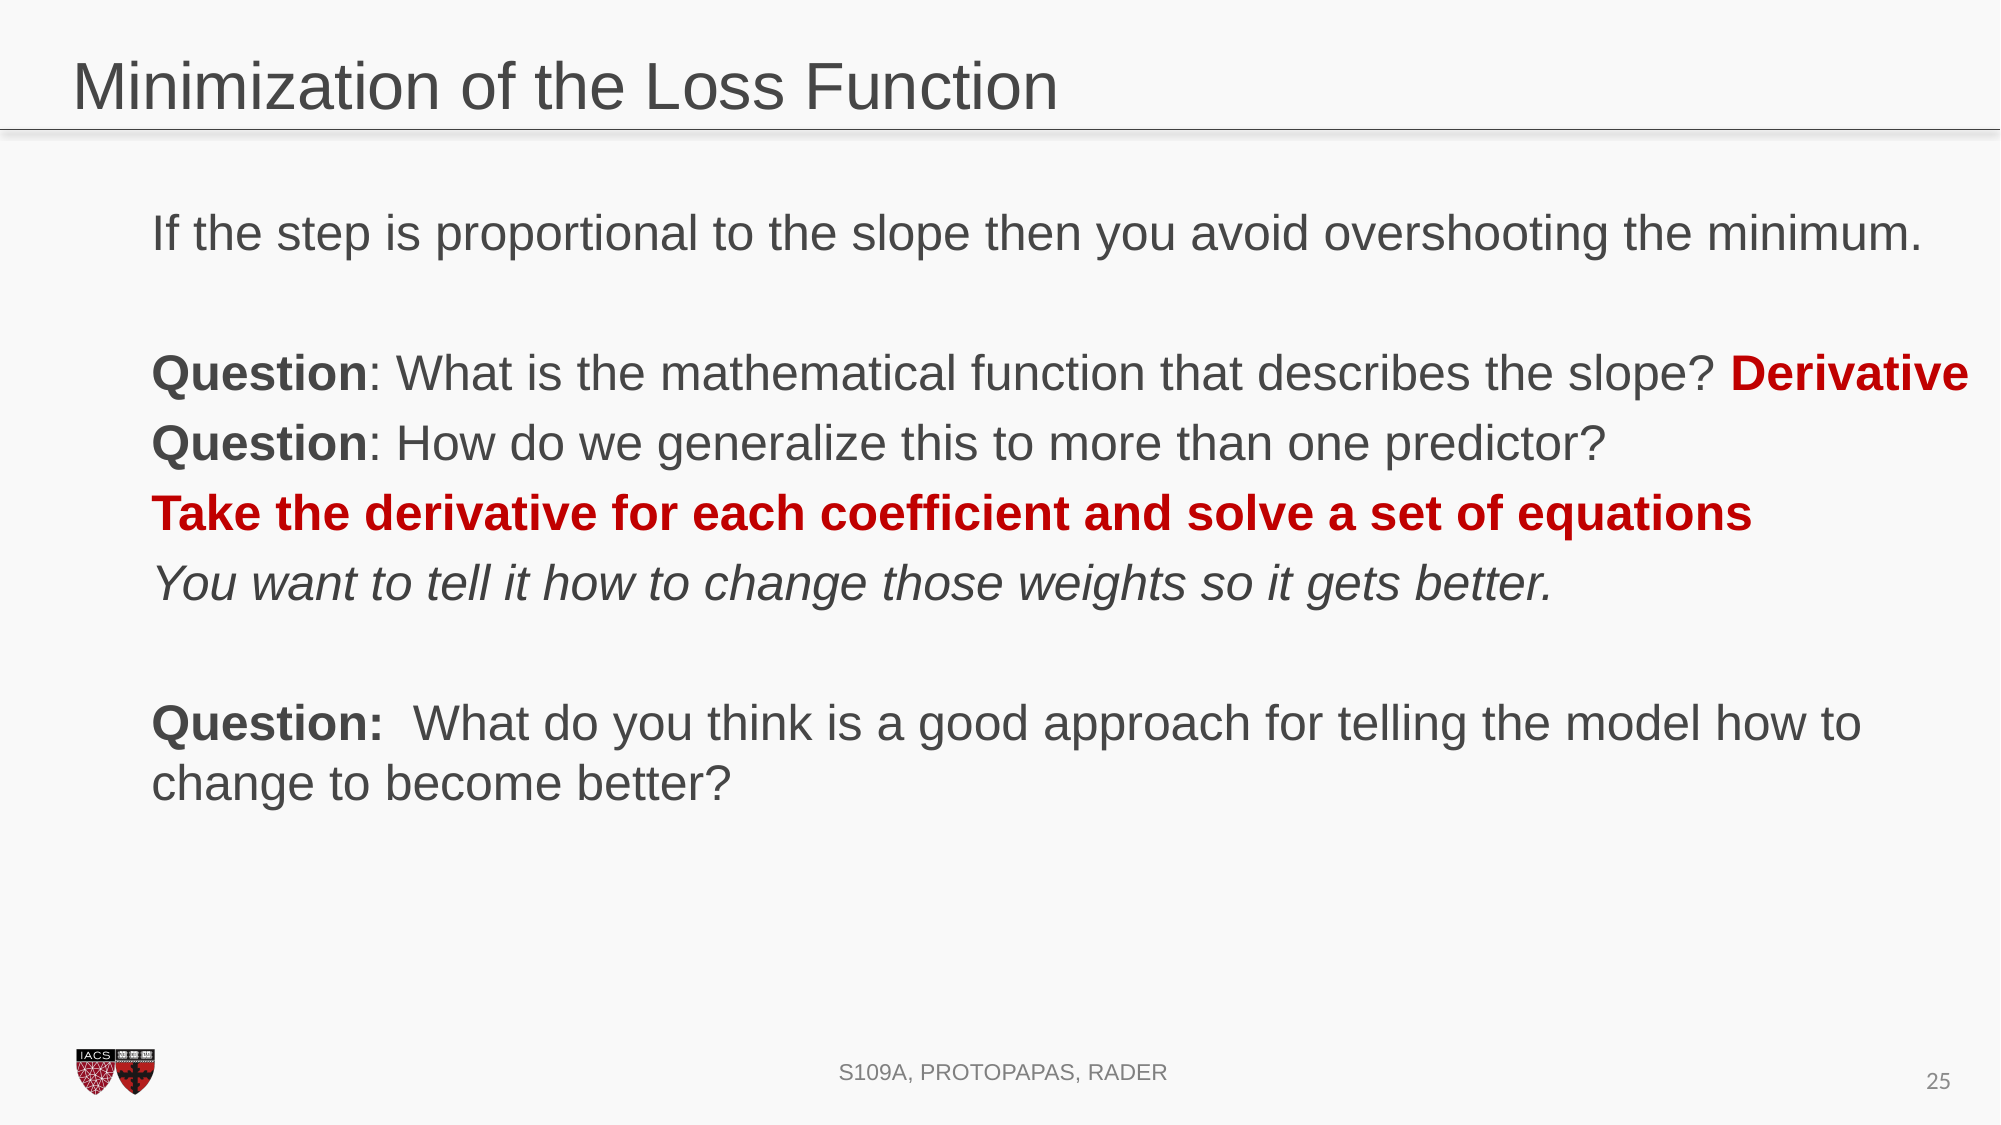

# Minimization of the Loss Function
If the step is proportional to the slope then you avoid overshooting the minimum.

Question: What is the mathematical function that describes the slope? Derivative
Question: How do we generalize this to more than one predictor?
Take the derivative for each coefficient and solve a set of equations
You want to tell it how to change those weights so it gets better.

Question:  What do you think is a good approach for telling the model how to change to become better?
25